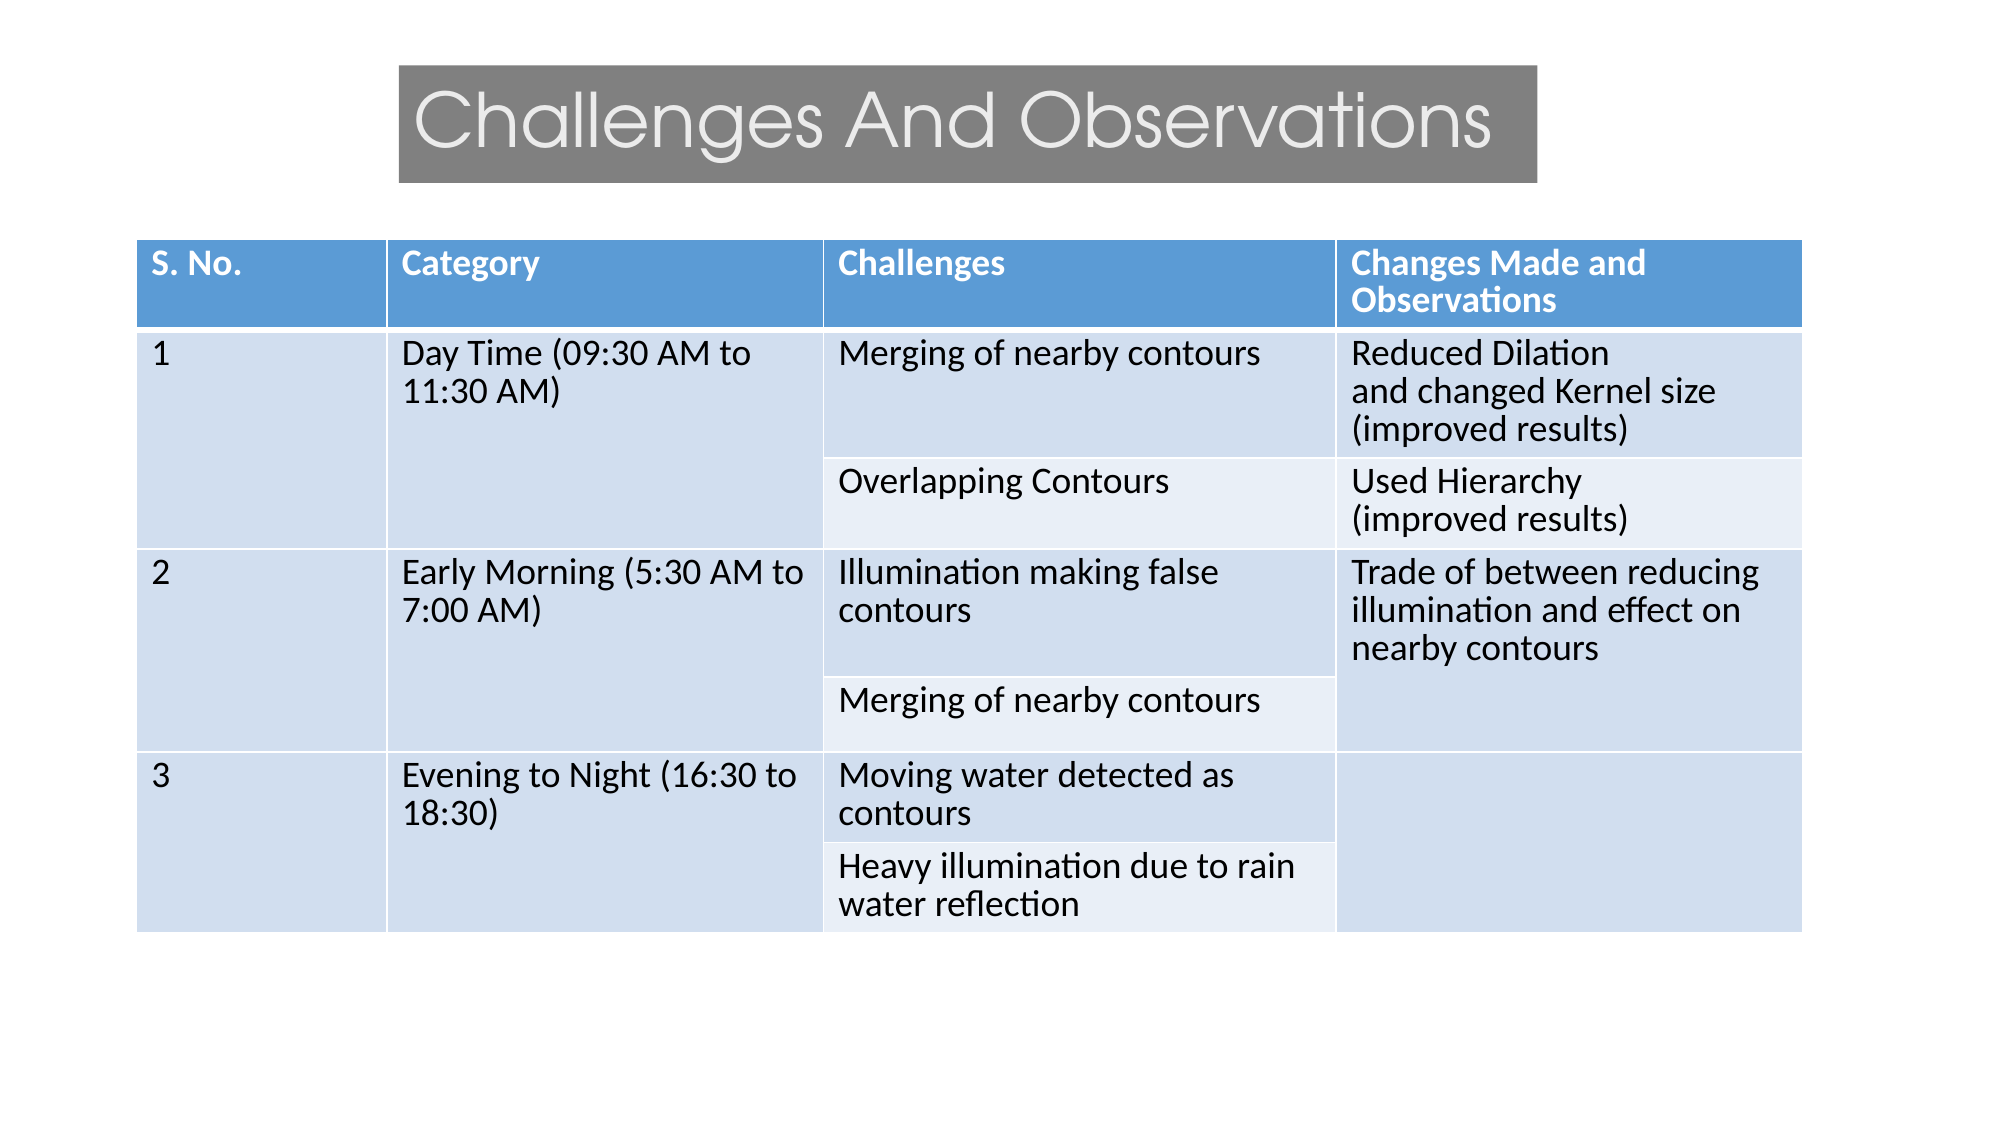

Challenges And Observations
| S. No. | Category | Challenges | Changes Made and Observations |
| --- | --- | --- | --- |
| 1 | Day Time (09:30 AM to 11:30 AM) | Merging of nearby contours | Reduced Dilation and changed Kernel size (improved results) |
|  |  | Overlapping Contours | Used Hierarchy (improved results) |
| 2 | Early Morning (5:30 AM to 7:00 AM) | Illumination making false contours | Trade of between reducing illumination and effect on nearby contours |
|  |  | Merging of nearby contours |  |
| 3 | Evening to Night (16:30 to 18:30) | Moving water detected as contours |  |
|  |  | Heavy illumination due to rain water reflection |  |